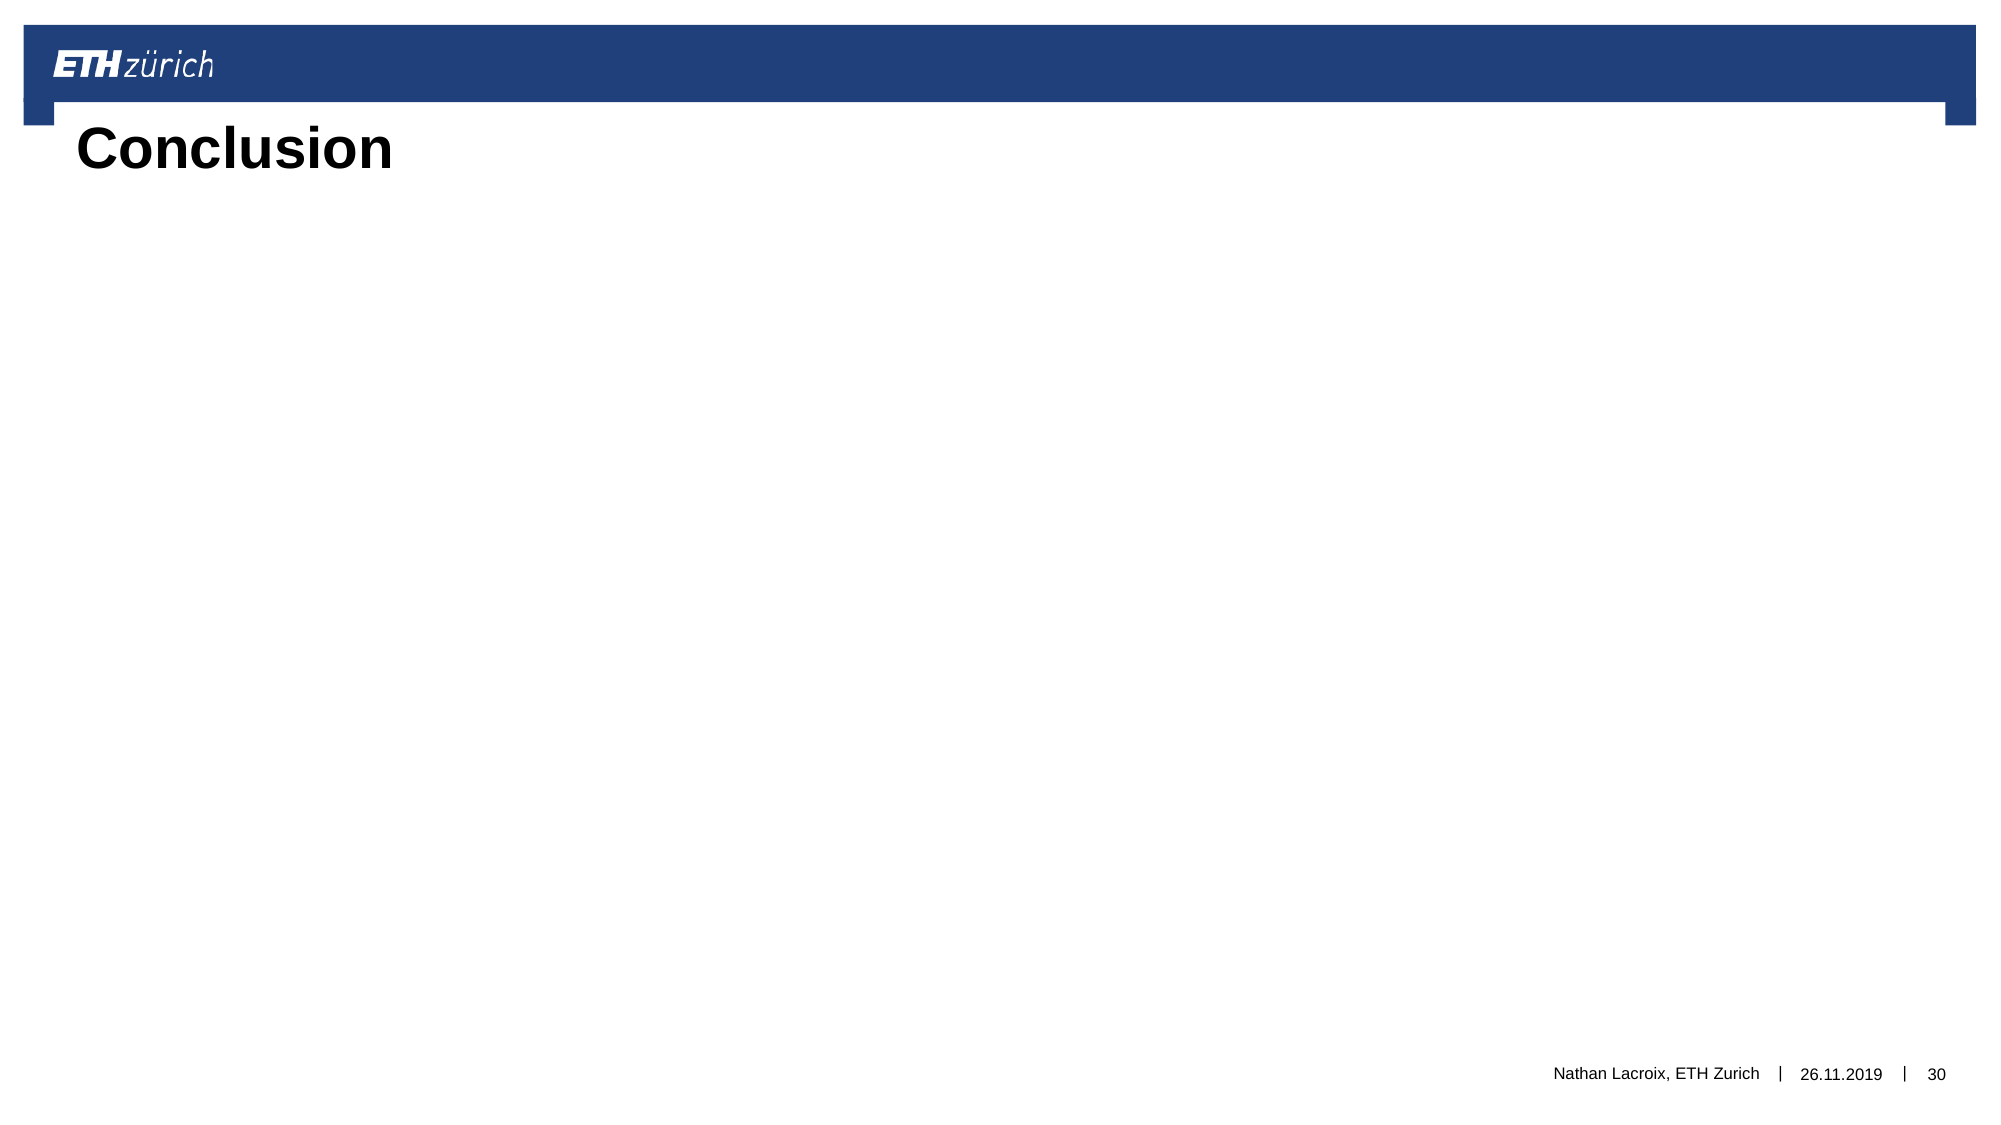

# Conclusion

Nathan Lacroix, ETH Zurich
26.11.2019
30